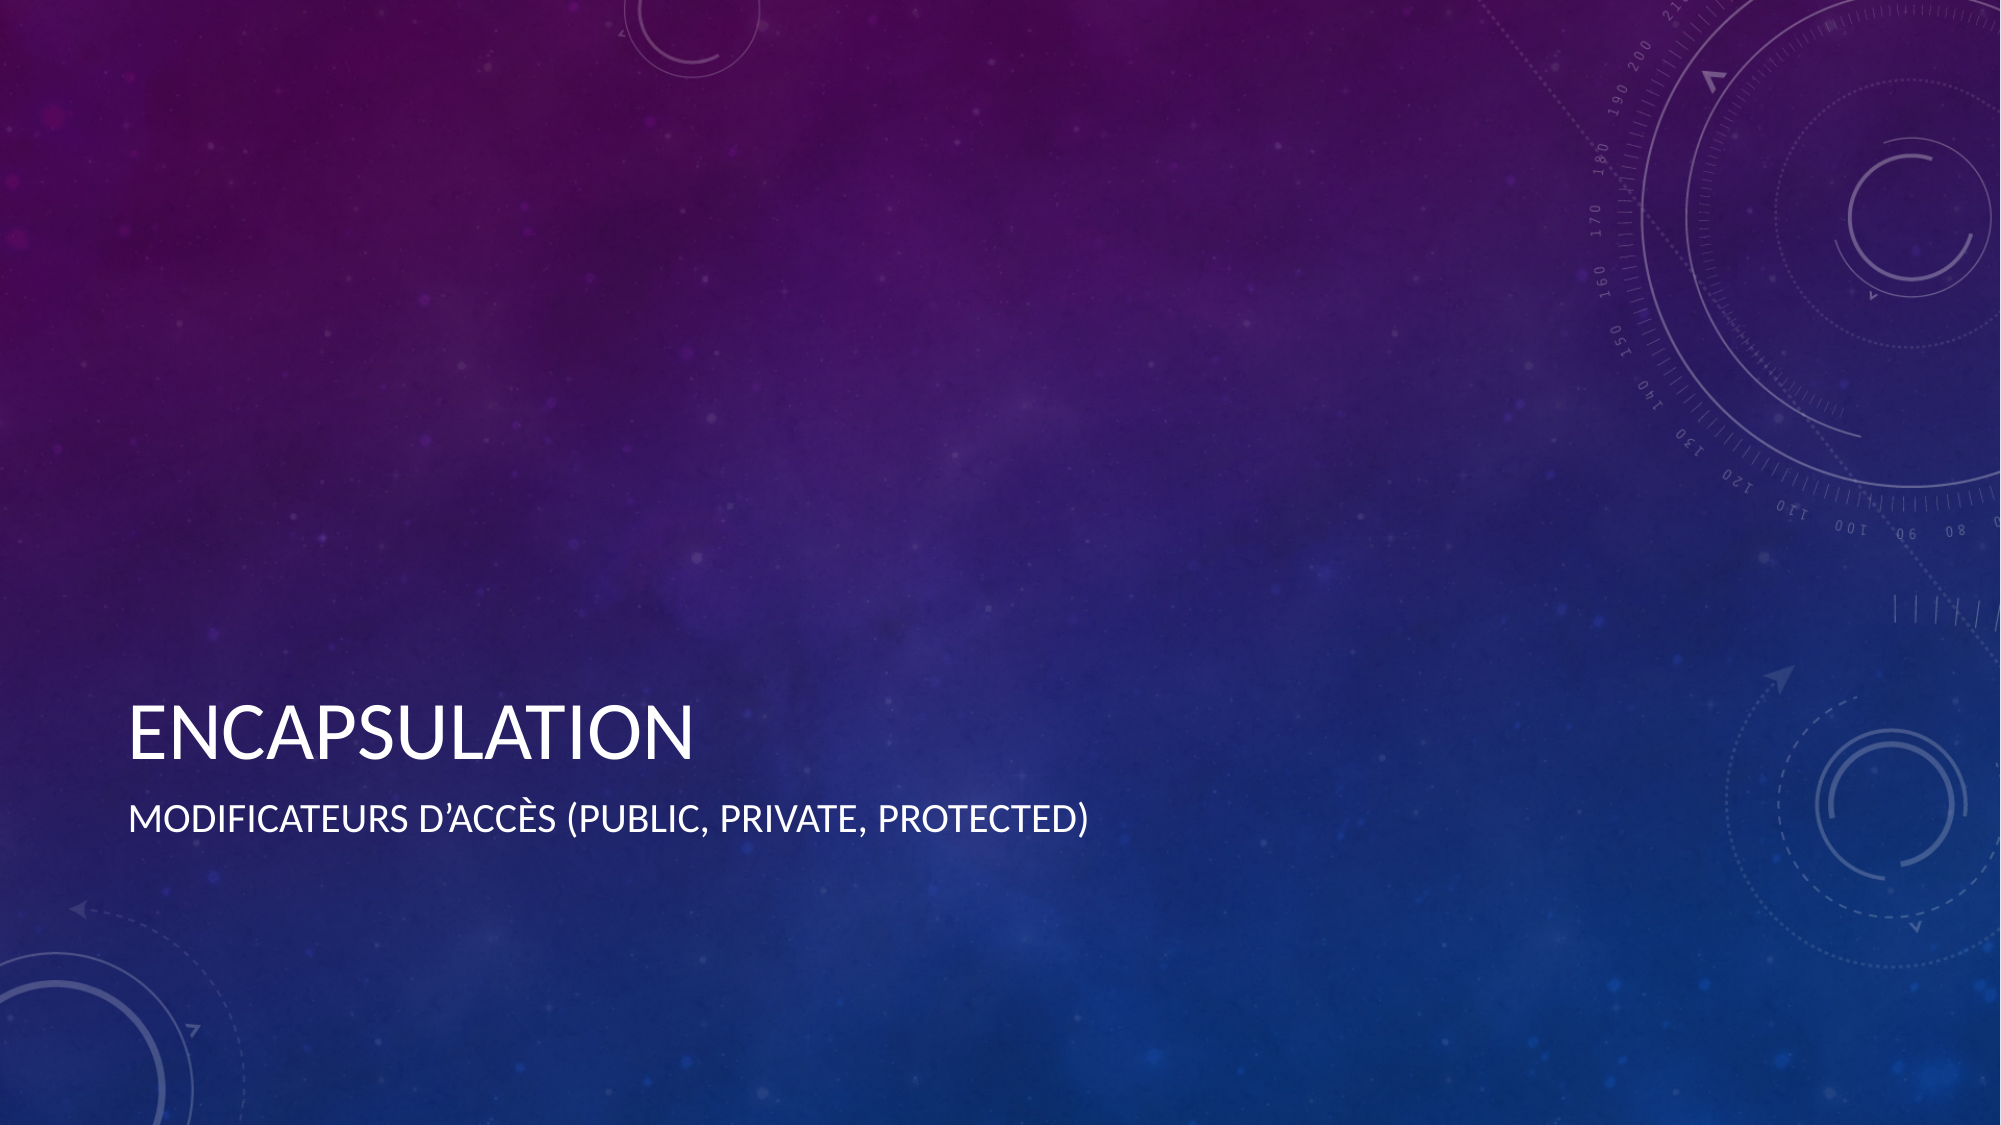

# Encapsulation
Modificateurs d’accès (public, private, protected)